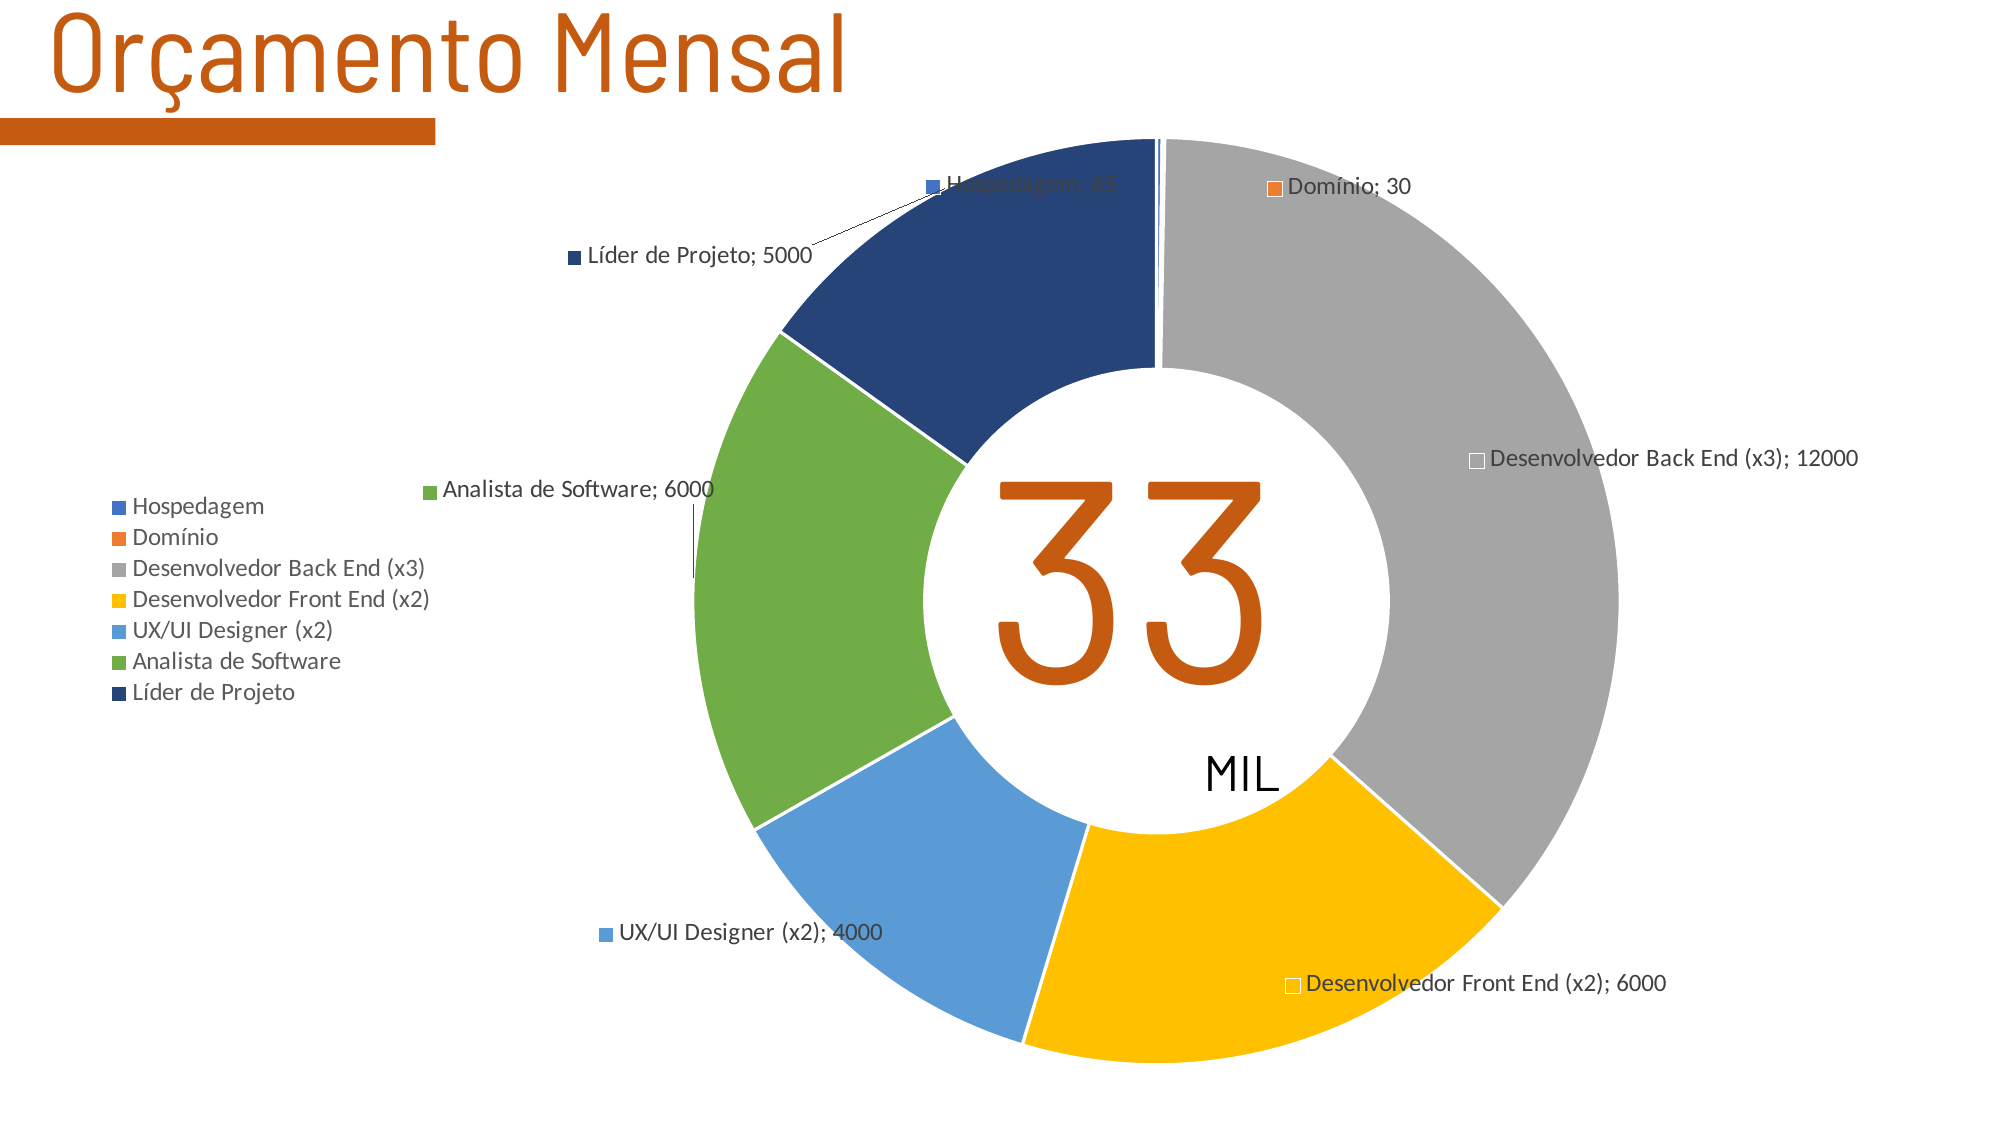

Orçamento Mensal

### Chart

| Category | Orçamento Mensal |
|---|---|
| Hospedagem | 65.0 |
| Domínio | 30.0 |
| Desenvolvedor Back End (x3) | 12000.0 |
| Desenvolvedor Front End (x2) | 6000.0 |
| UX/UI Designer (x2) | 4000.0 |
| Analista de Software | 6000.0 |
| Líder de Projeto | 5000.0 |
33 MIL